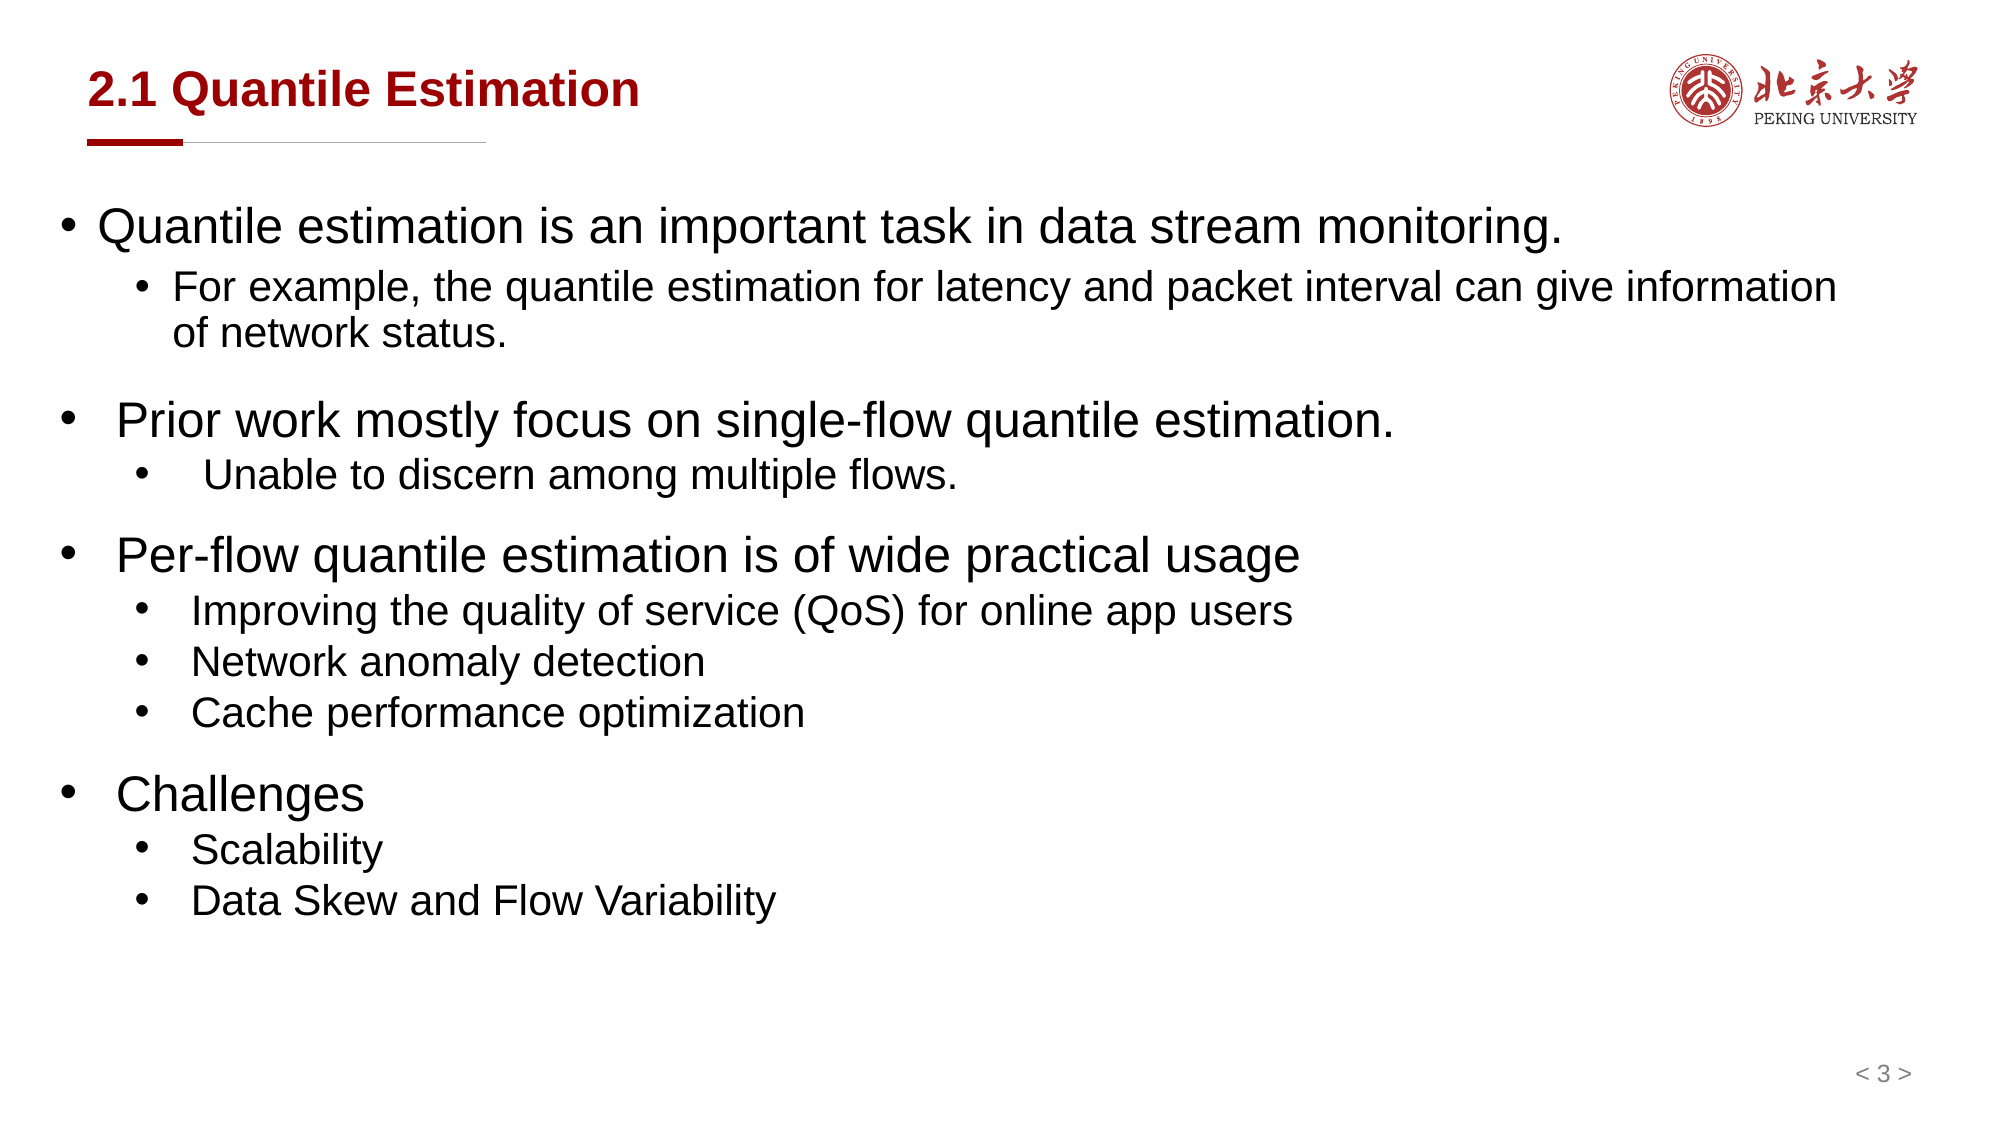

# 2.1 Quantile Estimation
Quantile estimation is an important task in data stream monitoring.
For example, the quantile estimation for latency and packet interval can give information of network status.

Prior work mostly focus on single-flow quantile estimation.
 Unable to discern among multiple flows.
Per-flow quantile estimation is of wide practical usage
Improving the quality of service (QoS) for online app users
Network anomaly detection
Cache performance optimization
Challenges
Scalability
Data Skew and Flow Variability
< 3 >